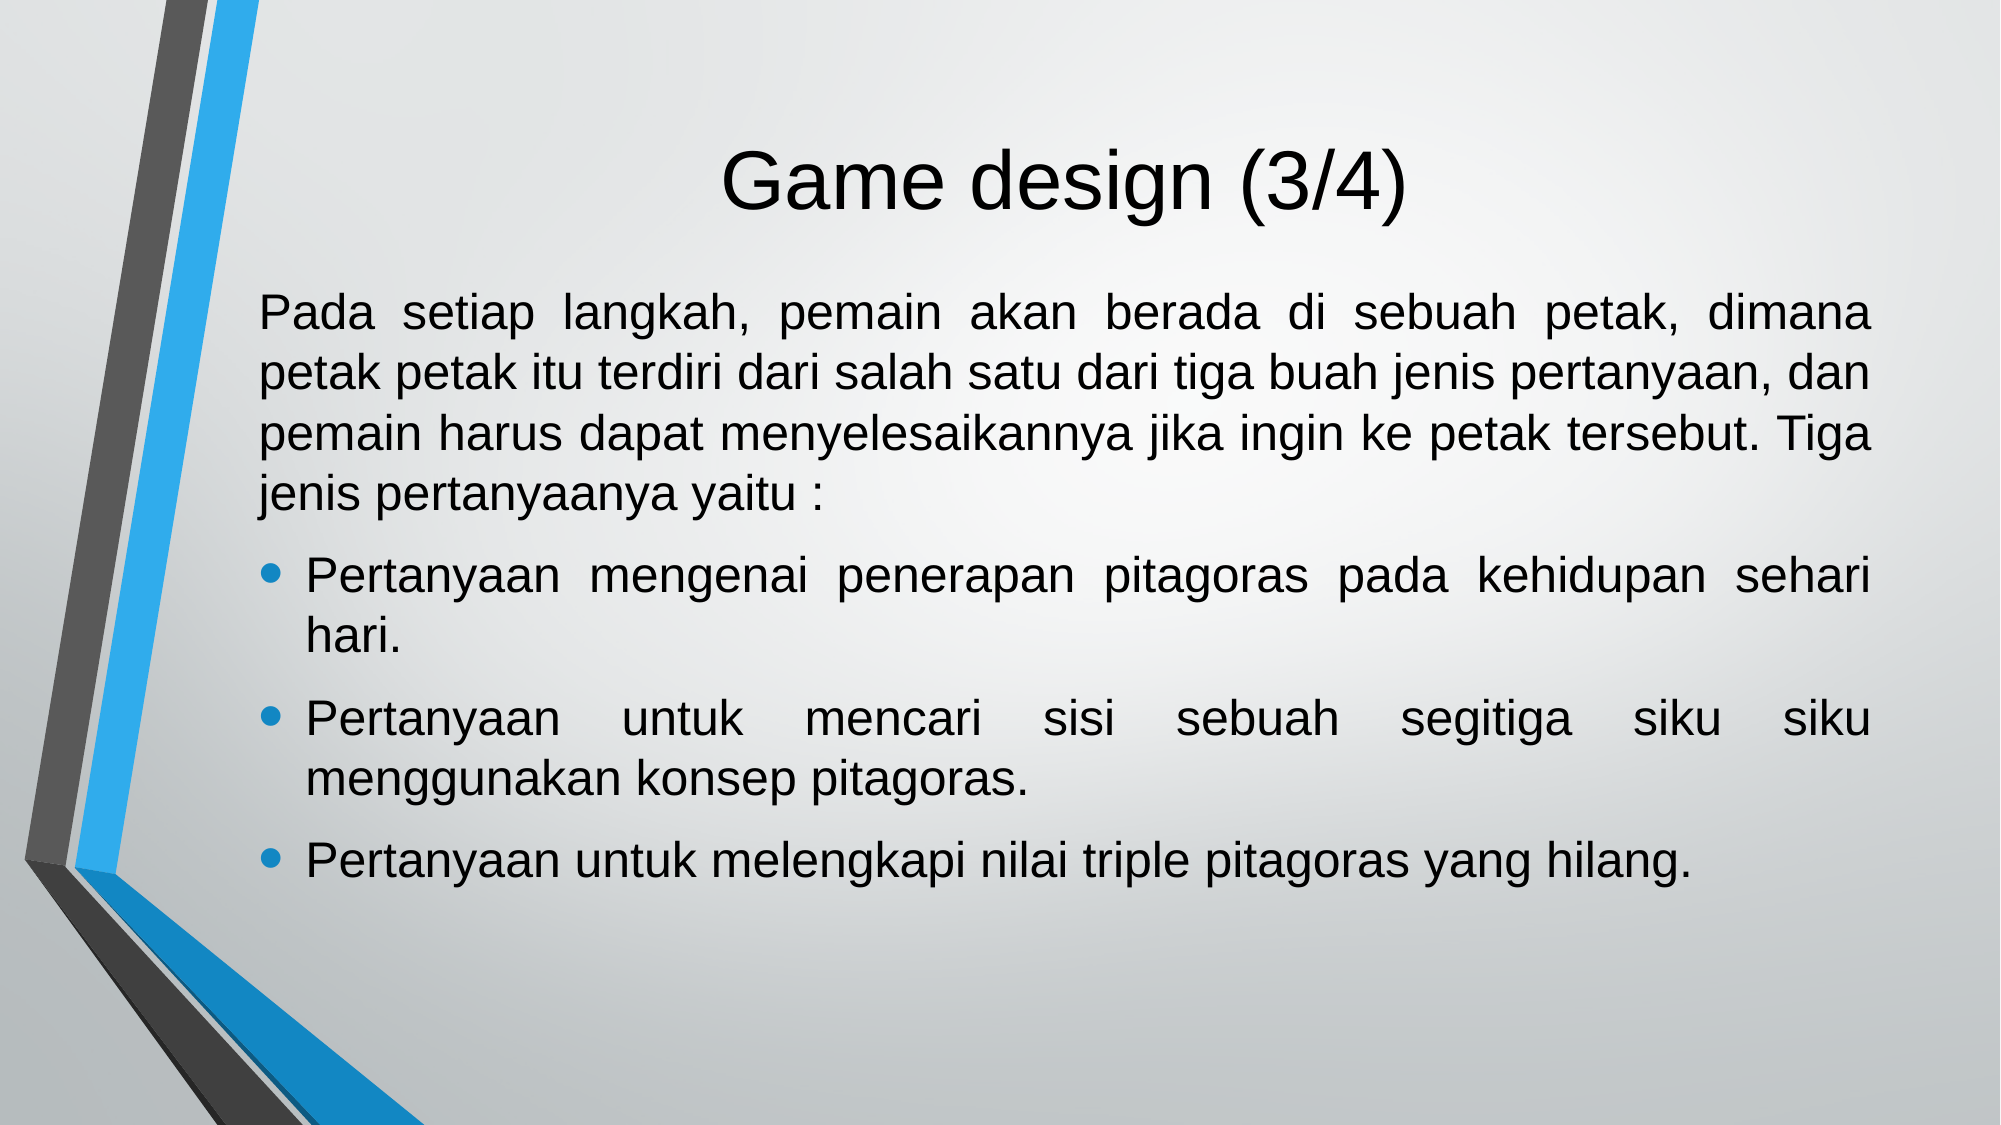

# Game design (3/4)
Pada setiap langkah, pemain akan berada di sebuah petak, dimana petak petak itu terdiri dari salah satu dari tiga buah jenis pertanyaan, dan pemain harus dapat menyelesaikannya jika ingin ke petak tersebut. Tiga jenis pertanyaanya yaitu :
Pertanyaan mengenai penerapan pitagoras pada kehidupan sehari hari.
Pertanyaan untuk mencari sisi sebuah segitiga siku siku menggunakan konsep pitagoras.
Pertanyaan untuk melengkapi nilai triple pitagoras yang hilang.